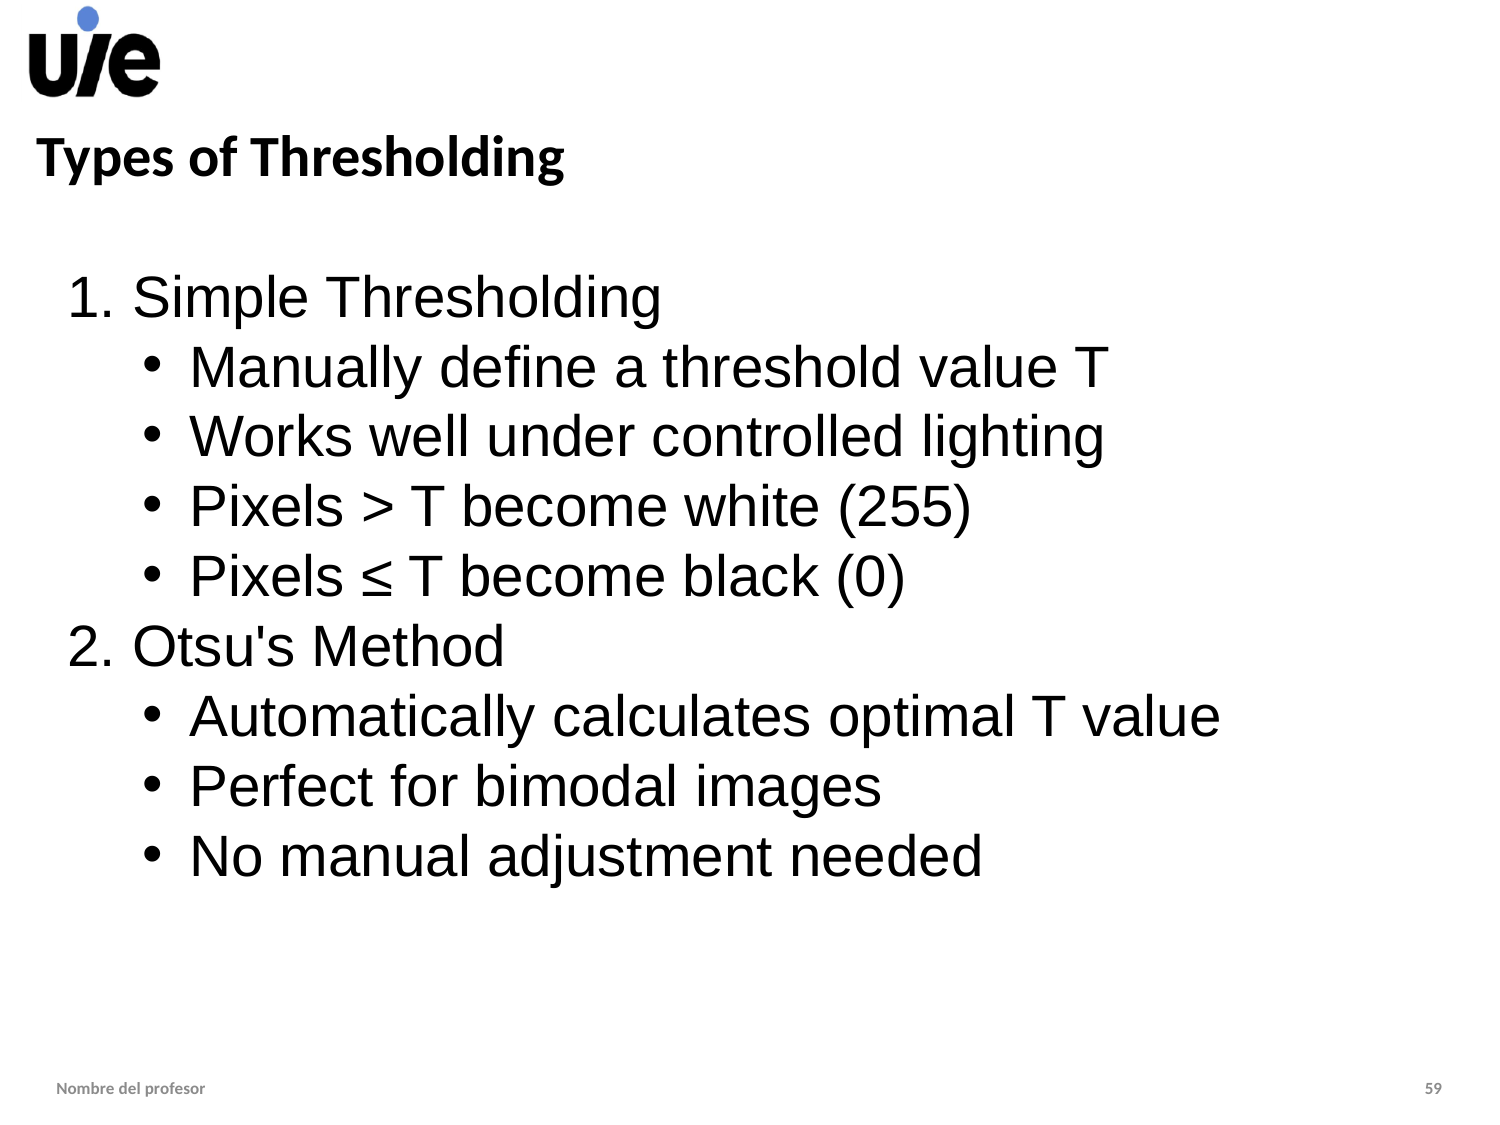

# Types of Thresholding
1. Simple Thresholding
Manually define a threshold value T
Works well under controlled lighting
Pixels > T become white (255)
Pixels ≤ T become black (0)
2. Otsu's Method
Automatically calculates optimal T value
Perfect for bimodal images
No manual adjustment needed
Nombre del profesor
59